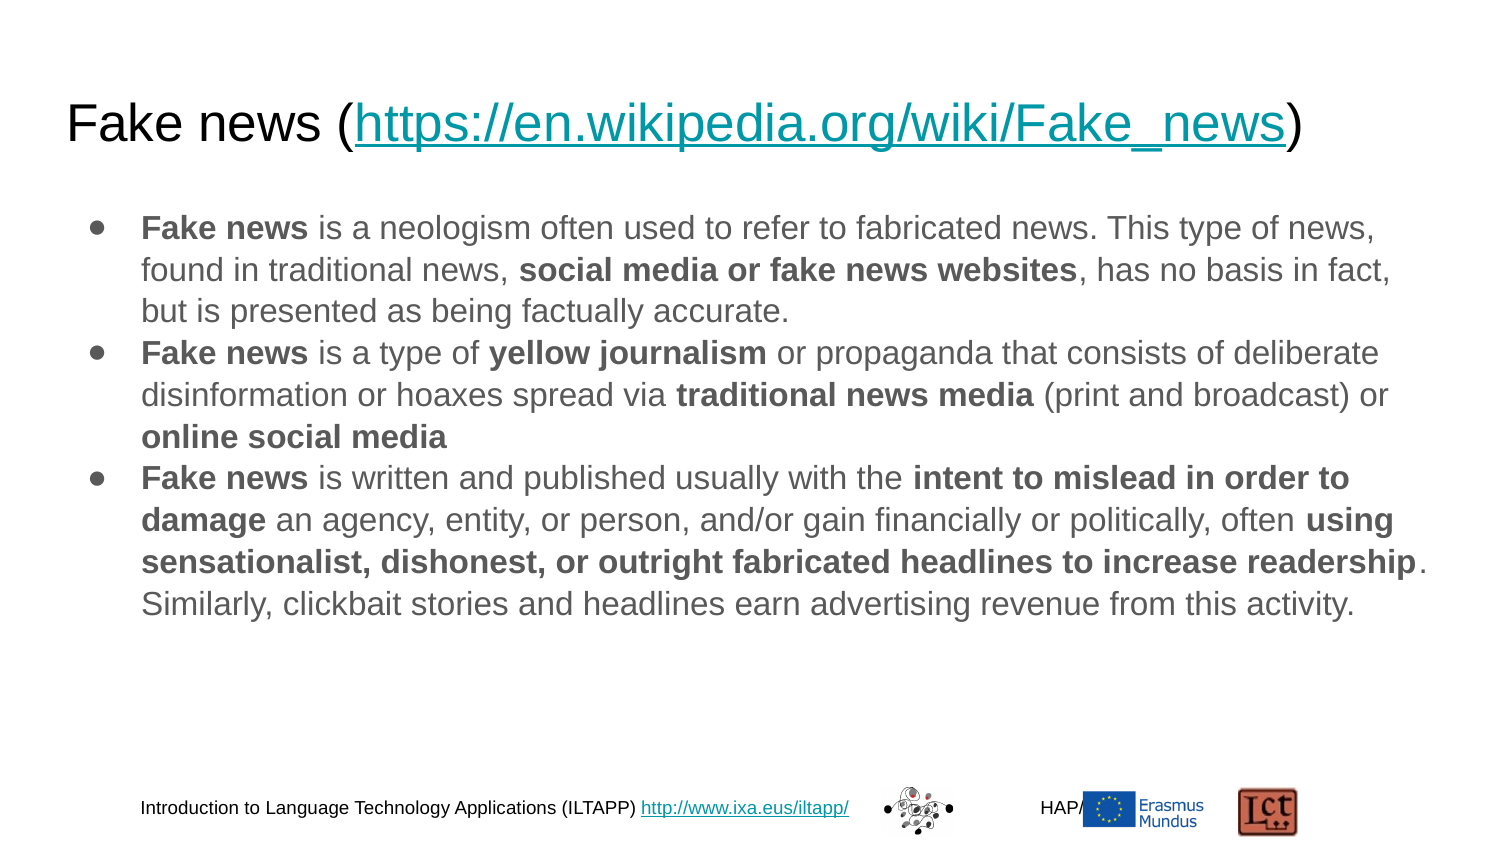

# Fake news (https://en.wikipedia.org/wiki/Fake_news)
Fake news is a neologism often used to refer to fabricated news. This type of news, found in traditional news, social media or fake news websites, has no basis in fact, but is presented as being factually accurate.
Fake news is a type of yellow journalism or propaganda that consists of deliberate disinformation or hoaxes spread via traditional news media (print and broadcast) or online social media
Fake news is written and published usually with the intent to mislead in order to damage an agency, entity, or person, and/or gain financially or politically, often using sensationalist, dishonest, or outright fabricated headlines to increase readership. Similarly, clickbait stories and headlines earn advertising revenue from this activity.